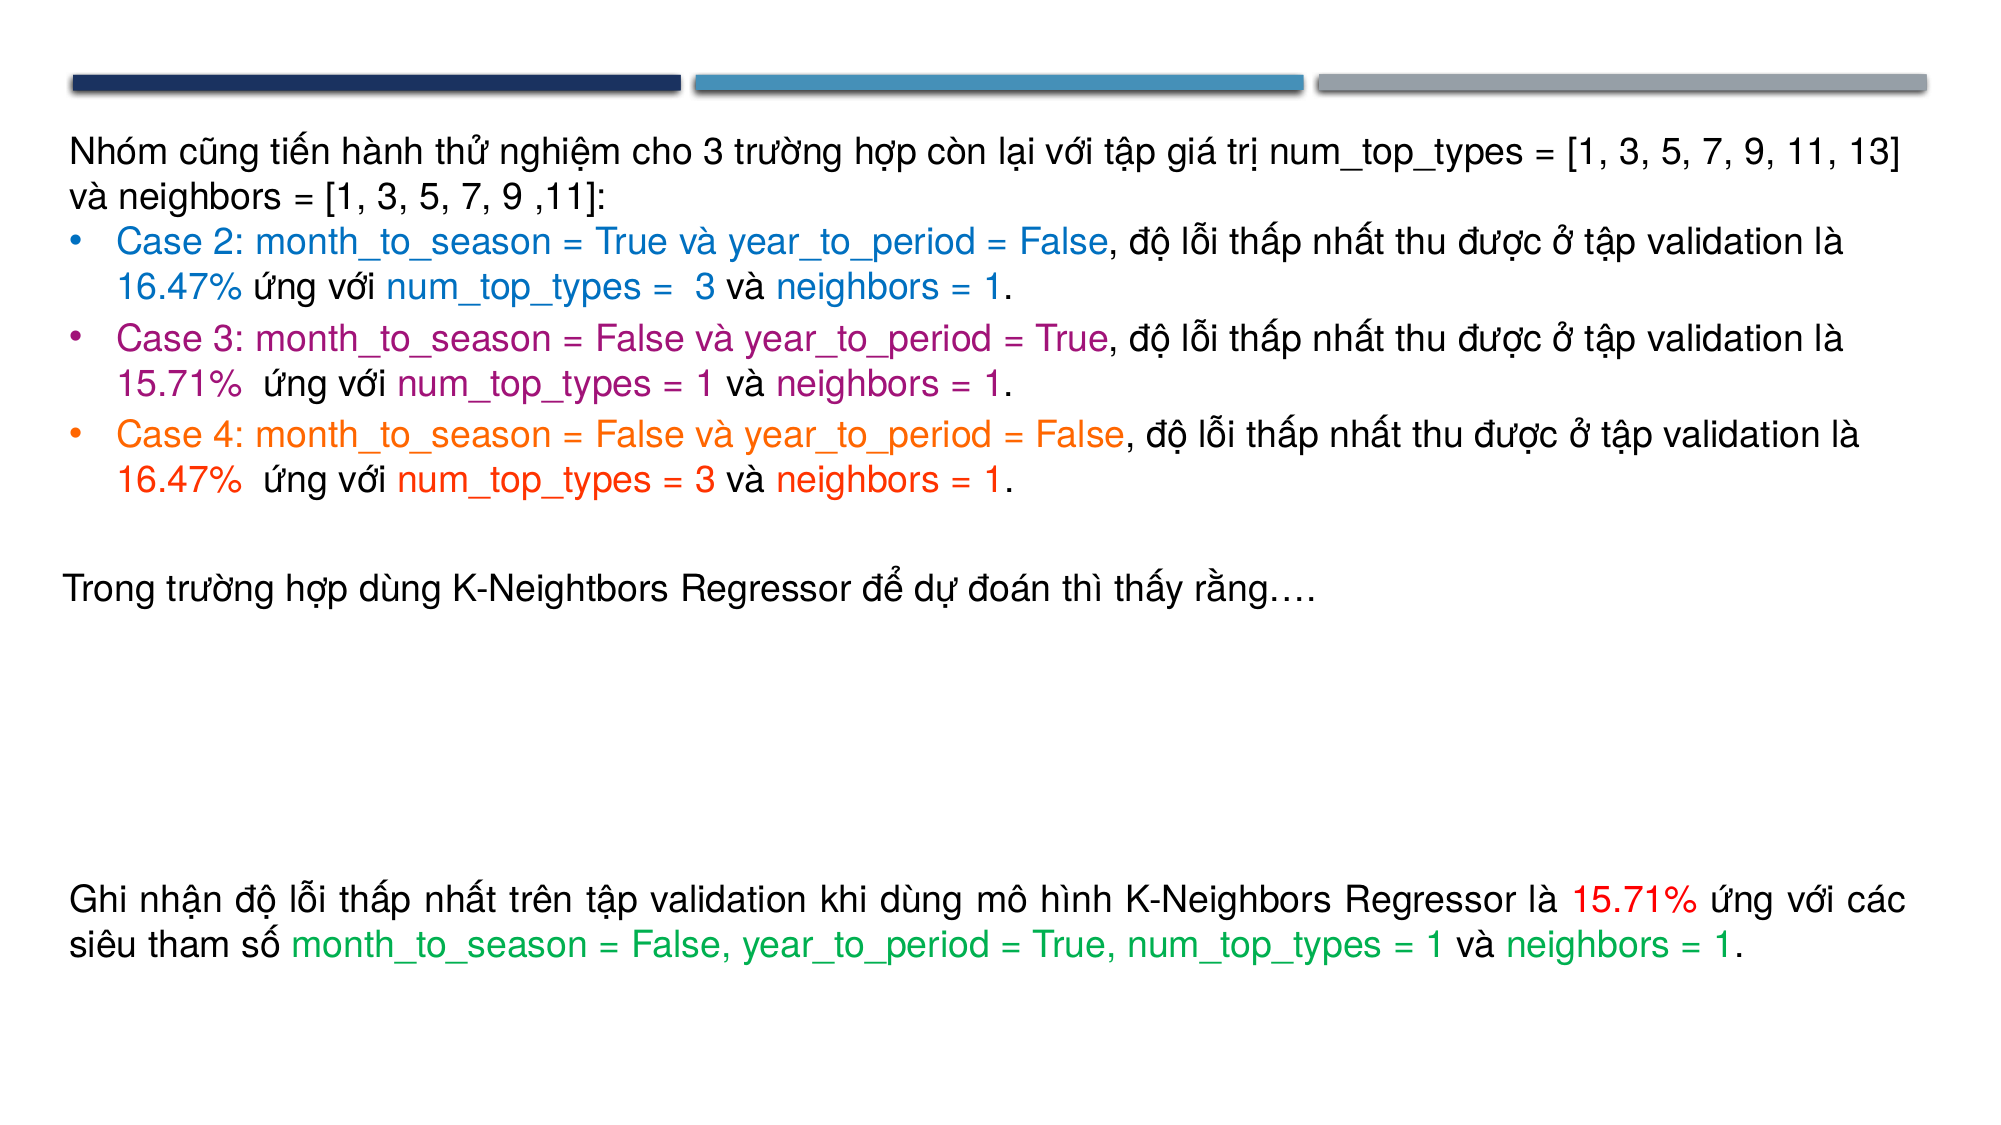

Nhóm cũng tiến hành thử nghiệm cho 3 trường hợp còn lại với tập giá trị num_top_types = [1, 3, 5, 7, 9, 11, 13] và neighbors = [1, 3, 5, 7, 9 ,11]:
Case 2: month_to_season = True và year_to_period = False, độ lỗi thấp nhất thu được ở tập validation là 16.47% ứng với num_top_types =  3 và neighbors = 1.
Case 3: month_to_season = False và year_to_period = True, độ lỗi thấp nhất thu được ở tập validation là 15.71%  ứng với num_top_types = 1 và neighbors = 1.
Case 4: month_to_season = False và year_to_period = False, độ lỗi thấp nhất thu được ở tập validation là 16.47%  ứng với num_top_types = 3 và neighbors = 1.

Trong trường hợp dùng K-Neightbors Regressor để dự đoán thì thấy rằng….
Ghi nhận độ lỗi thấp nhất trên tập validation khi dùng mô hình K-Neighbors Regressor là 15.71% ứng với các siêu tham số month_to_season = False, year_to_period = True, num_top_types = 1 và neighbors = 1.
20